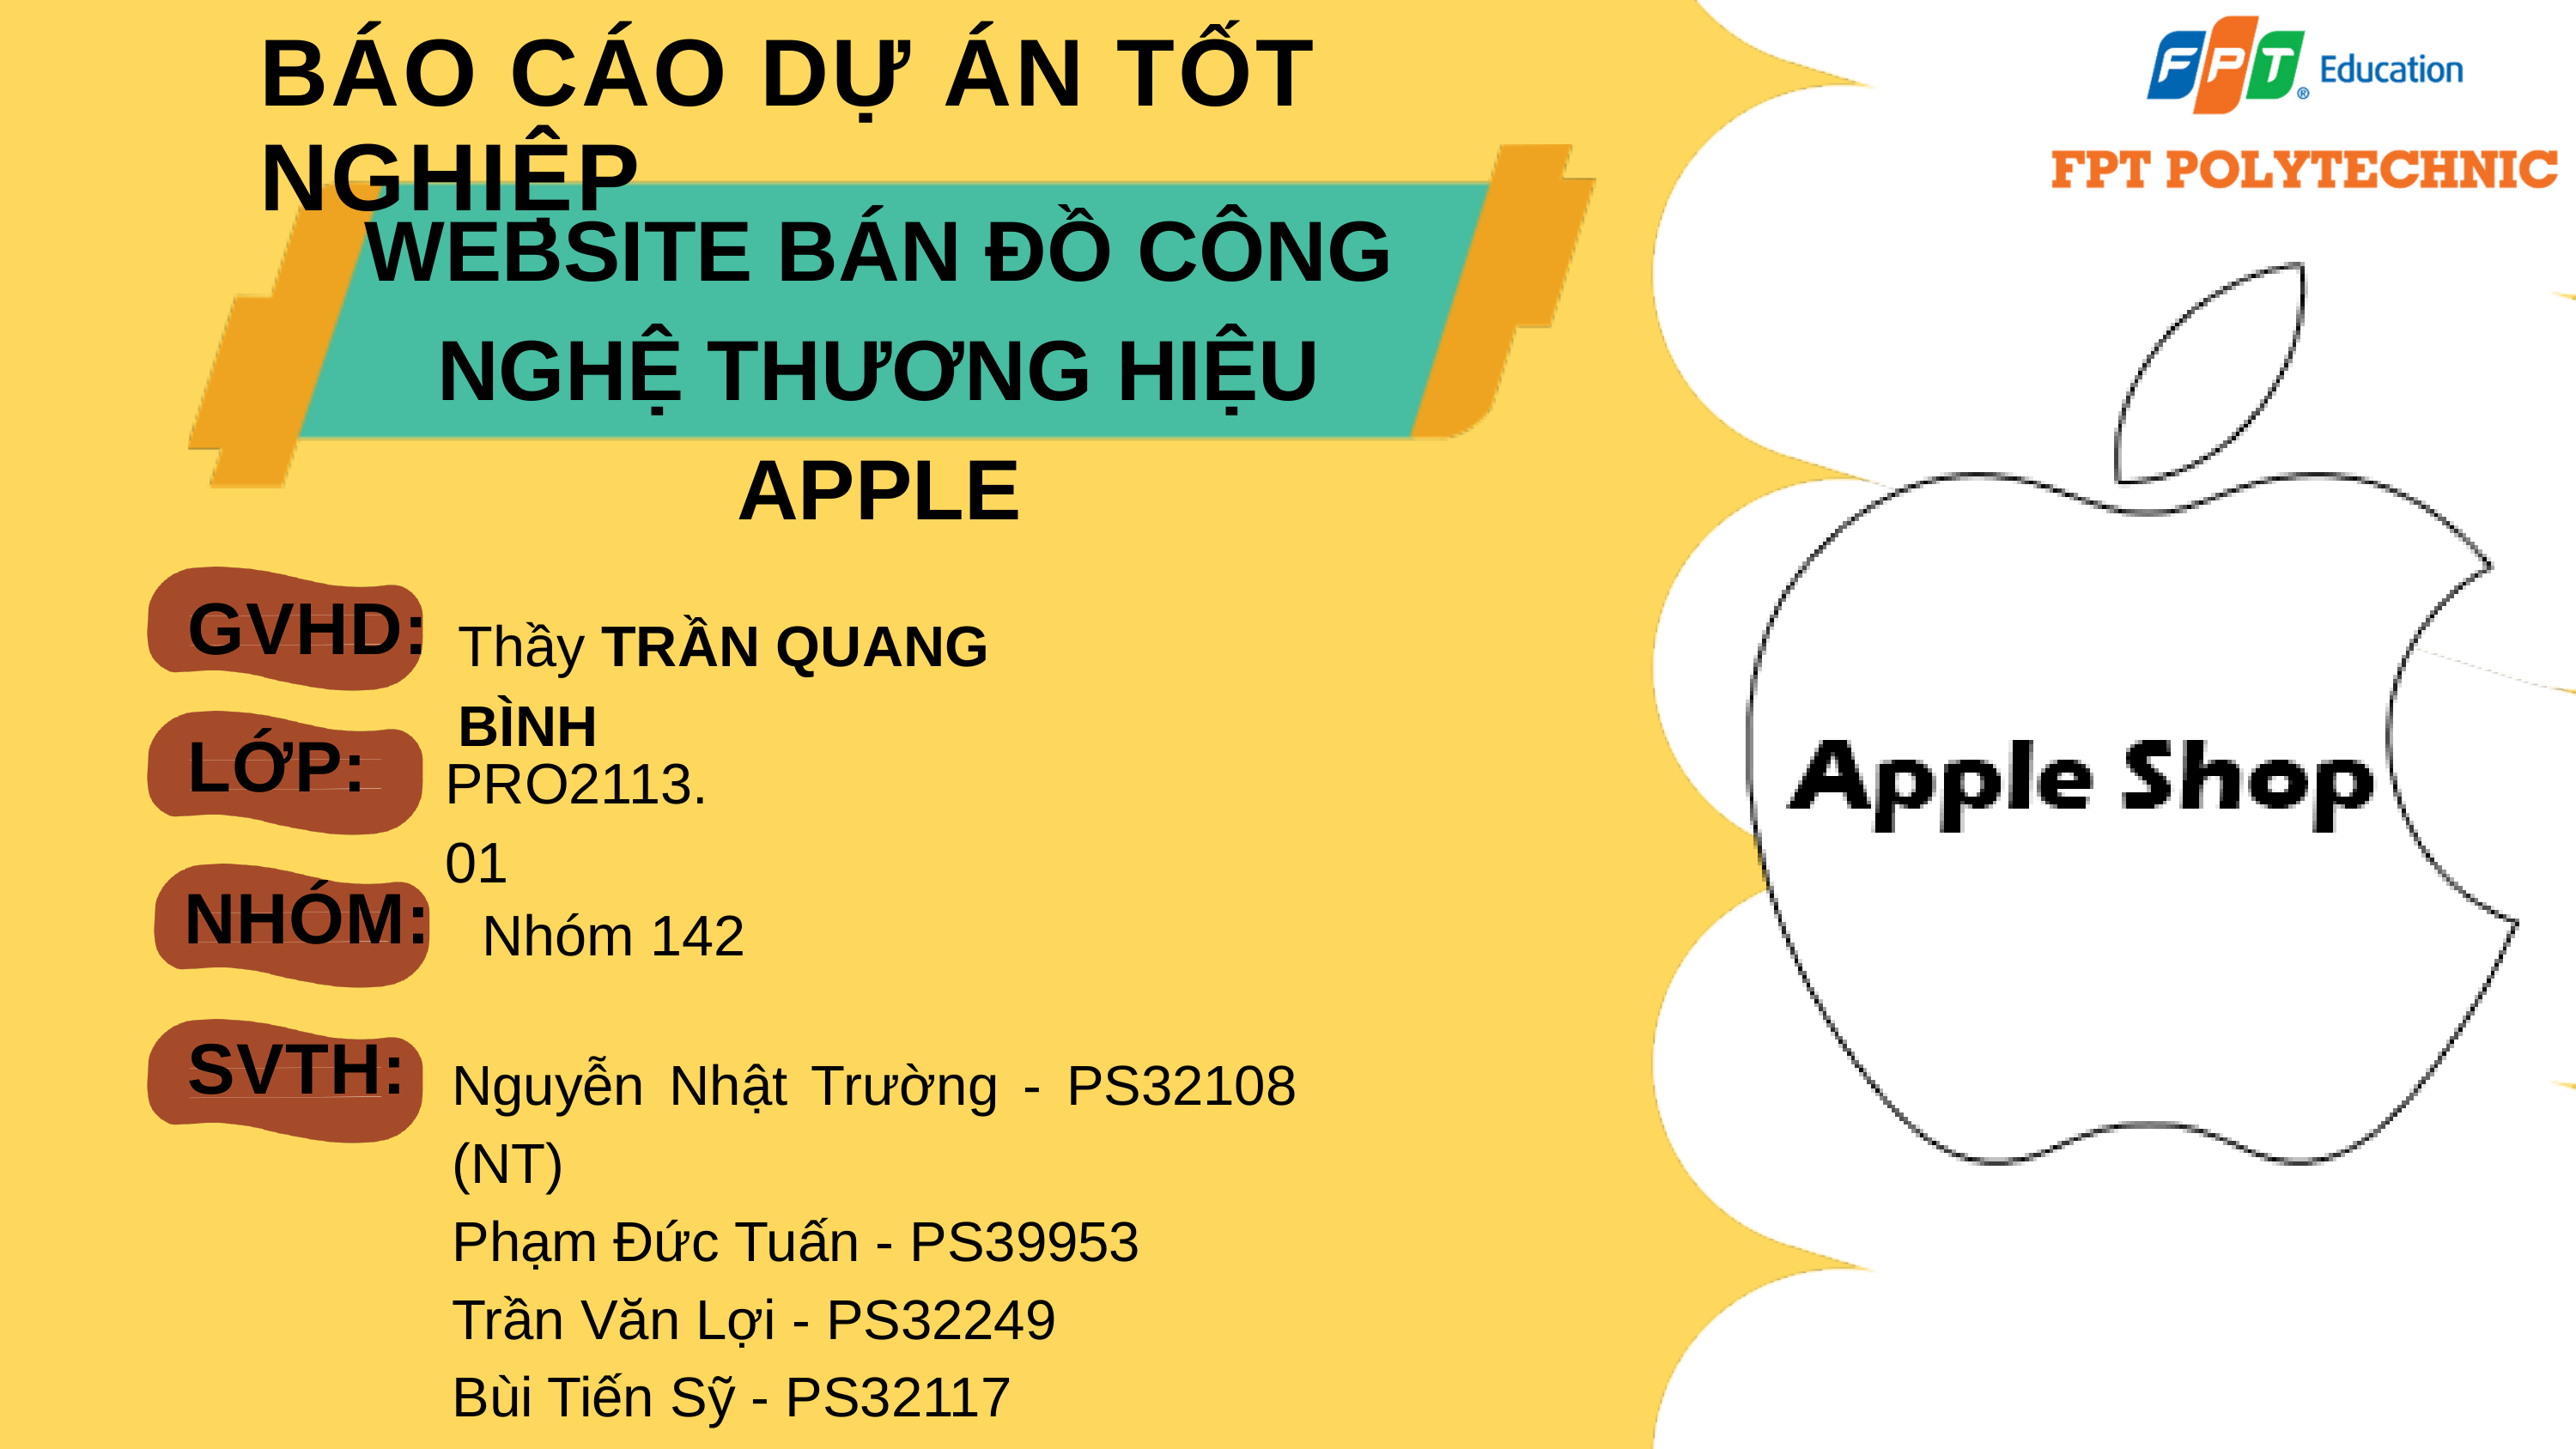

BÁO CÁO DỰ ÁN TỐT NGHIỆP
WEBSITE BÁN ĐỒ CÔNG NGHỆ THƯƠNG HIỆU APPLE

GVHD:
Thầy TRẦN QUANG BÌNH

LỚP:
PRO2113.01

NHÓM:
 Nhóm 142

SVTH:
Nguyễn Nhật Trường - PS32108  (NT)
Phạm Đức Tuấn - PS39953
Trần Văn Lợi - PS32249
Bùi Tiến Sỹ - PS32117